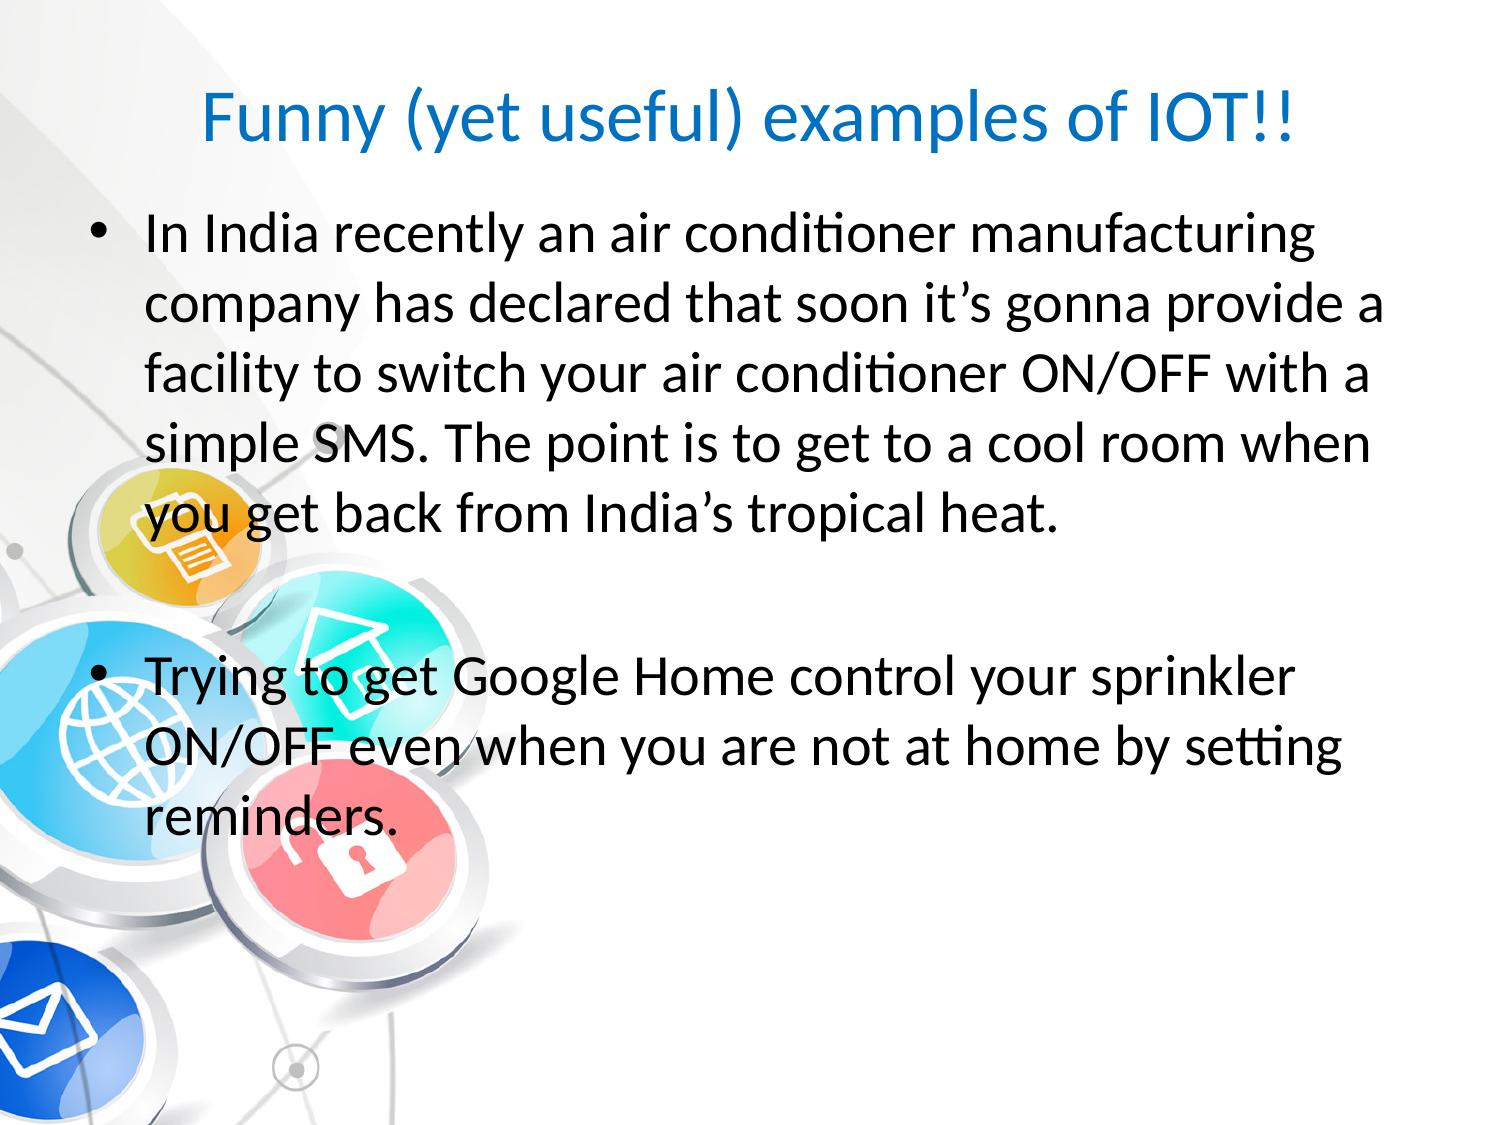

# Funny (yet useful) examples of IOT!!
In India recently an air conditioner manufacturing company has declared that soon it’s gonna provide a facility to switch your air conditioner ON/OFF with a simple SMS. The point is to get to a cool room when you get back from India’s tropical heat.

Trying to get Google Home control your sprinkler ON/OFF even when you are not at home by setting reminders.